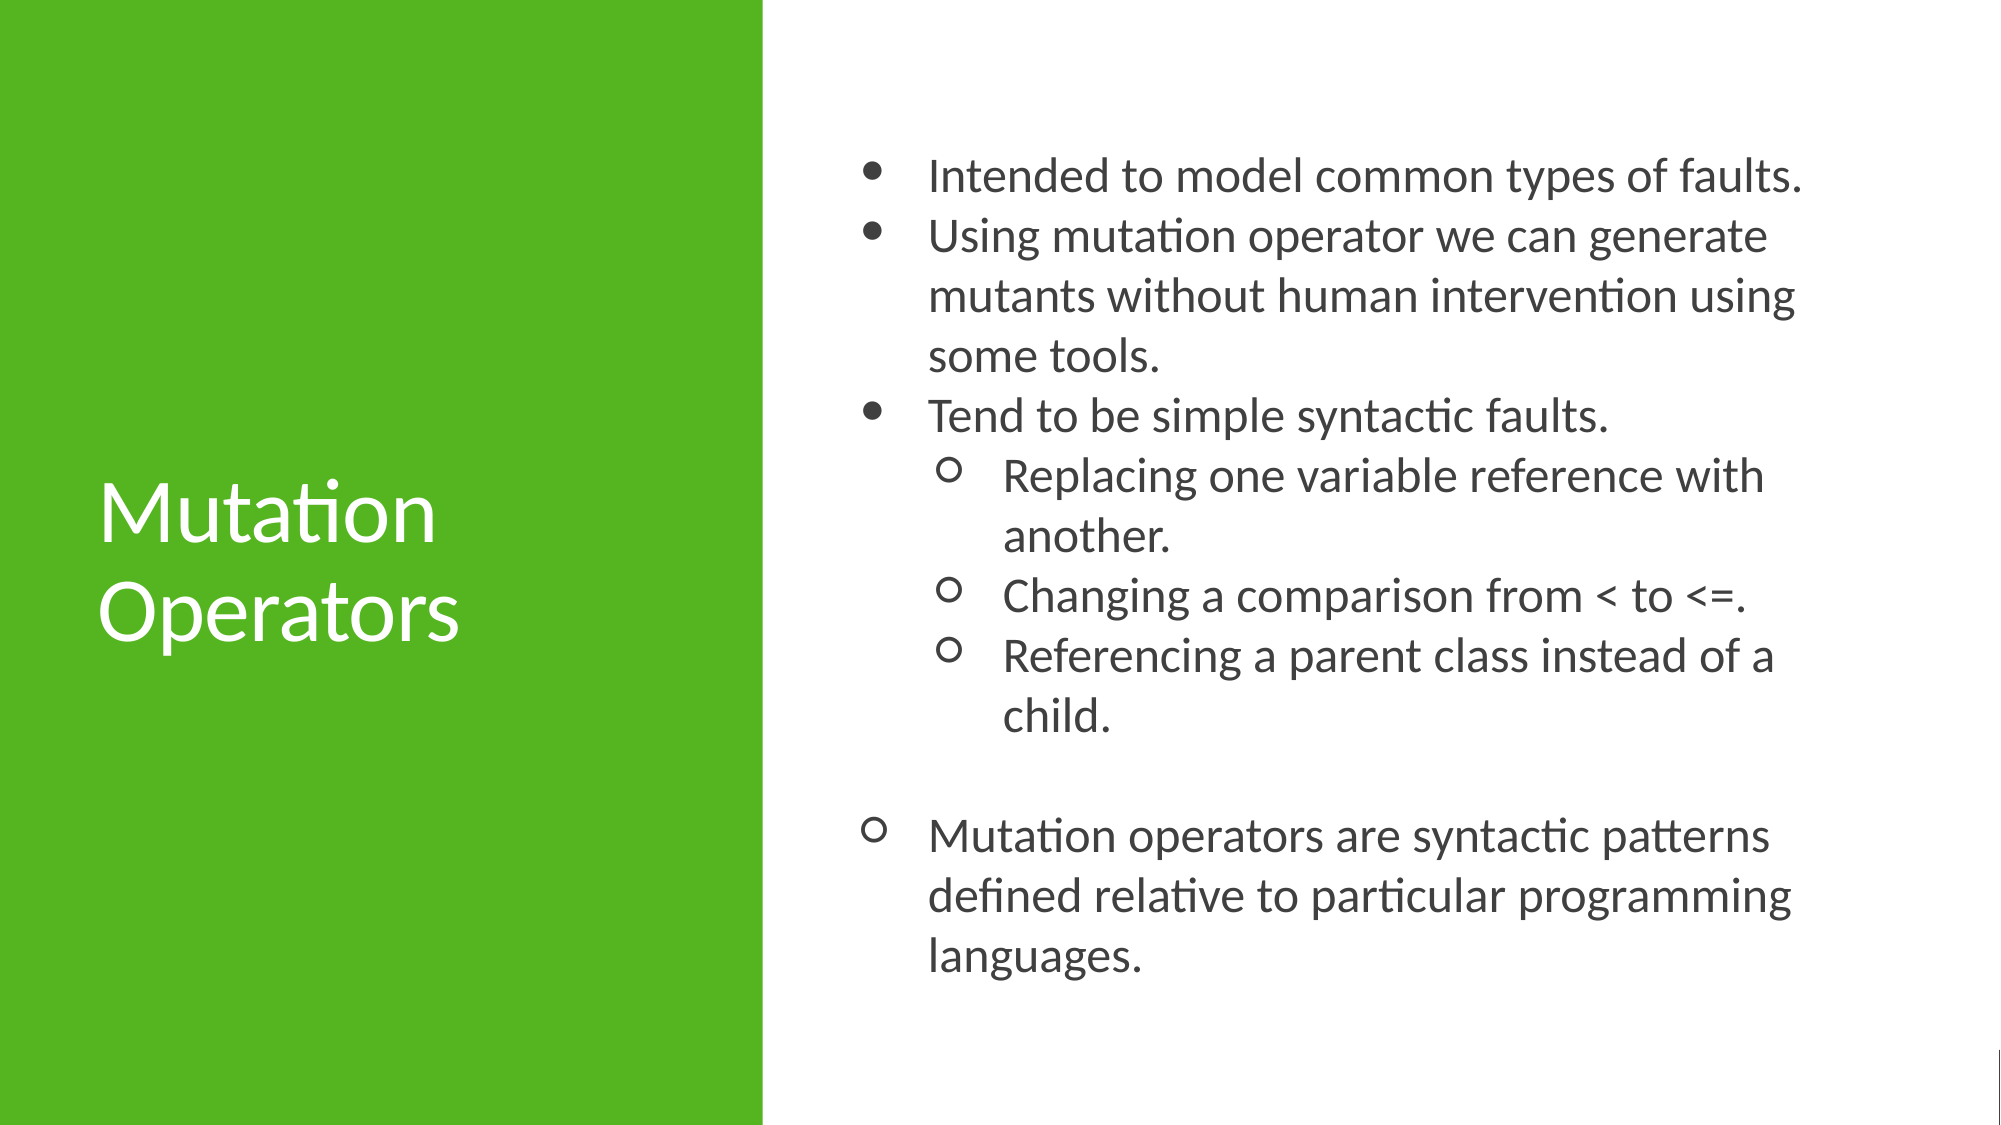

# Mutation Operators
Intended to model common types of faults.
Using mutation operator we can generate mutants without human intervention using some tools.
Tend to be simple syntactic faults.
Replacing one variable reference with another.
Changing a comparison from < to <=.
Referencing a parent class instead of a child.

Mutation operators are syntactic patterns defined relative to particular programming languages.